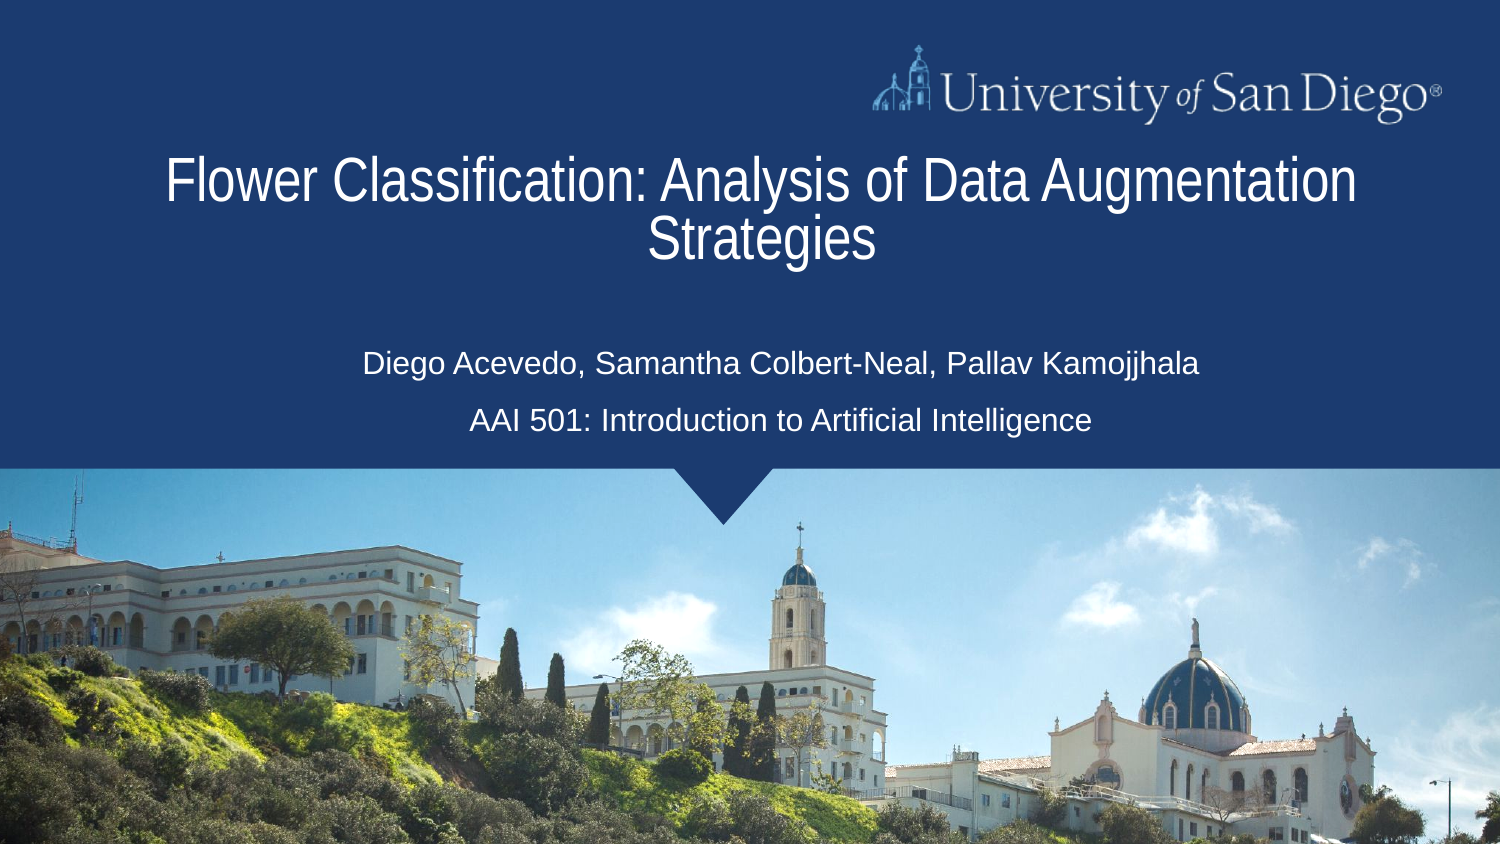

Flower Classification: Analysis of Data Augmentation Strategies
Diego Acevedo, Samantha Colbert-Neal, Pallav Kamojjhala
AAI 501: Introduction to Artificial Intelligence